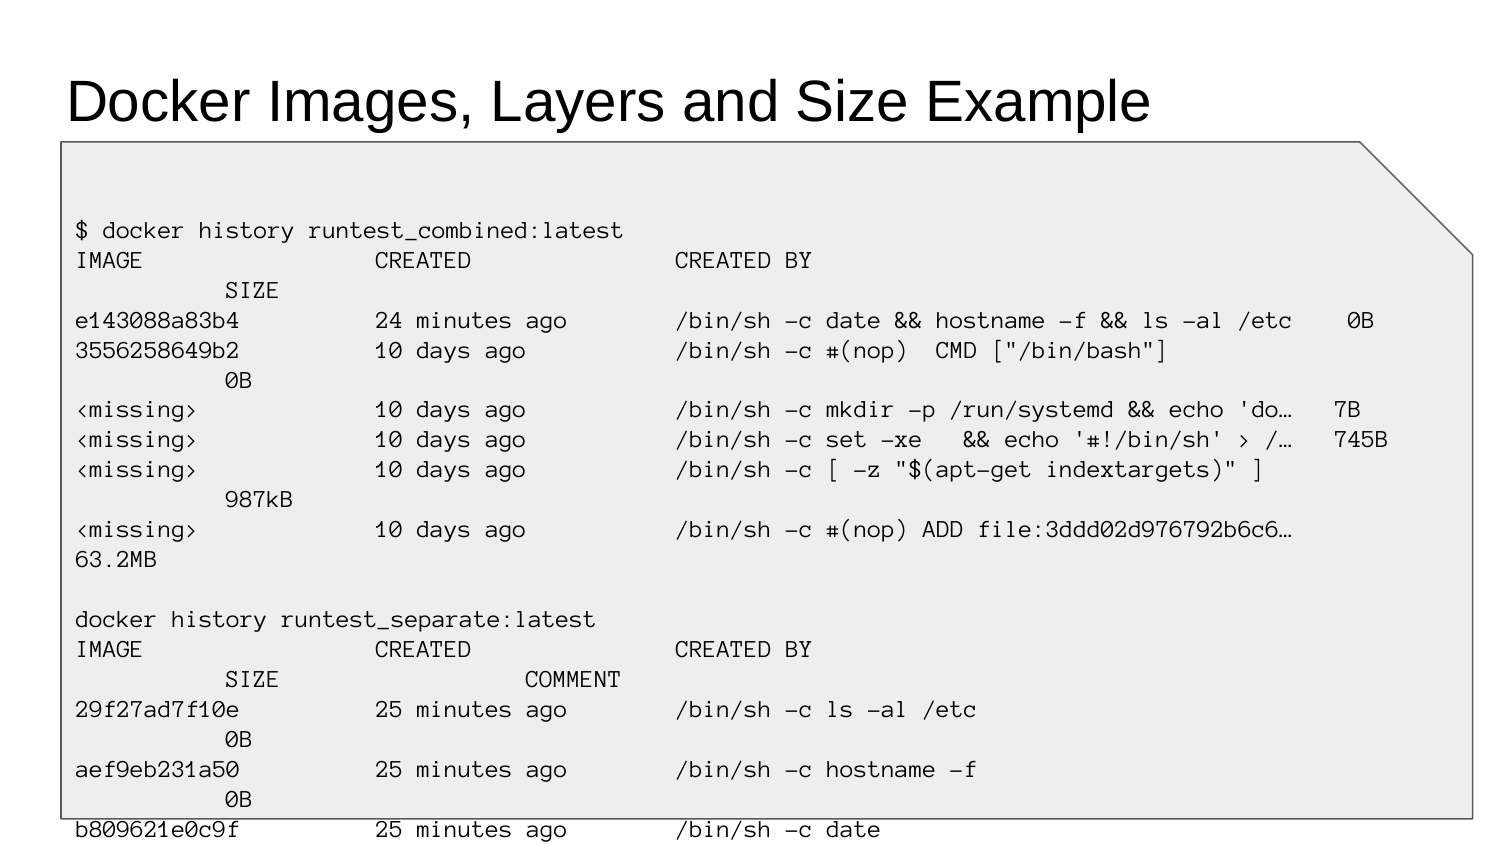

# Docker Images, Layers and Size Example

$ docker history runtest_combined:latest
IMAGE           	CREATED         	CREATED BY                                  	SIZE
e143088a83b4    	24 minutes ago  	/bin/sh -c date && hostname -f && ls -al /etc    0B
3556258649b2    	10 days ago     	/bin/sh -c #(nop)  CMD ["/bin/bash"]        	0B
<missing>       	10 days ago     	/bin/sh -c mkdir -p /run/systemd && echo 'do…   7B
<missing>       	10 days ago     	/bin/sh -c set -xe   && echo '#!/bin/sh' > /…   745B
<missing>       	10 days ago     	/bin/sh -c [ -z "$(apt-get indextargets)" ] 	987kB
<missing>       	10 days ago     	/bin/sh -c #(nop) ADD file:3ddd02d976792b6c6…   63.2MB

docker history runtest_separate:latest
IMAGE           	CREATED         	CREATED BY                                  	SIZE            	COMMENT
29f27ad7f10e    	25 minutes ago  	/bin/sh -c ls -al /etc                      	0B
aef9eb231a50    	25 minutes ago  	/bin/sh -c hostname -f                      	0B
b809621e0c9f    	25 minutes ago  	/bin/sh -c date                             	0B
3556258649b2    	10 days ago     	/bin/sh -c #(nop)  CMD ["/bin/bash"]        	0B
<missing>       	10 days ago     	/bin/sh -c mkdir -p /run/systemd && echo 'do…   7B
<missing>       	10 days ago     	/bin/sh -c set -xe   && echo '#!/bin/sh' > /…   745B
<missing>       	10 days ago     	/bin/sh -c [ -z "$(apt-get indextargets)" ] 	987kB
<missing>       	10 days ago     	/bin/sh -c #(nop) ADD file:3ddd02d976792b6c6…   63.2MB